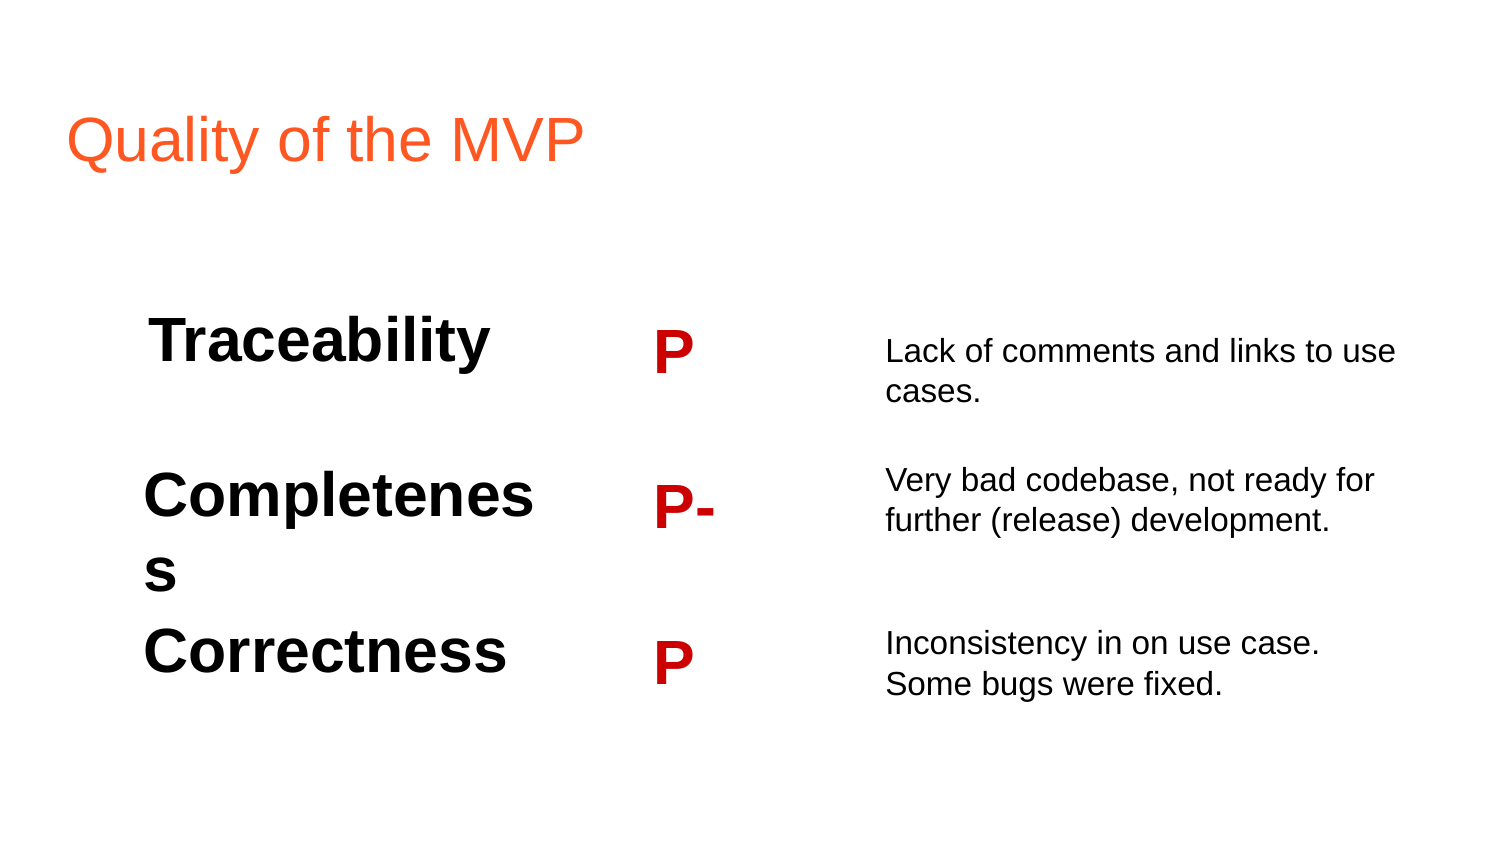

# Quality of the MVP

Traceability
P
Lack of comments and links to use cases.
Completeness
Very bad codebase, not ready for further (release) development.

P-
Correctness
P
Inconsistency in on use case. Some bugs were fixed.